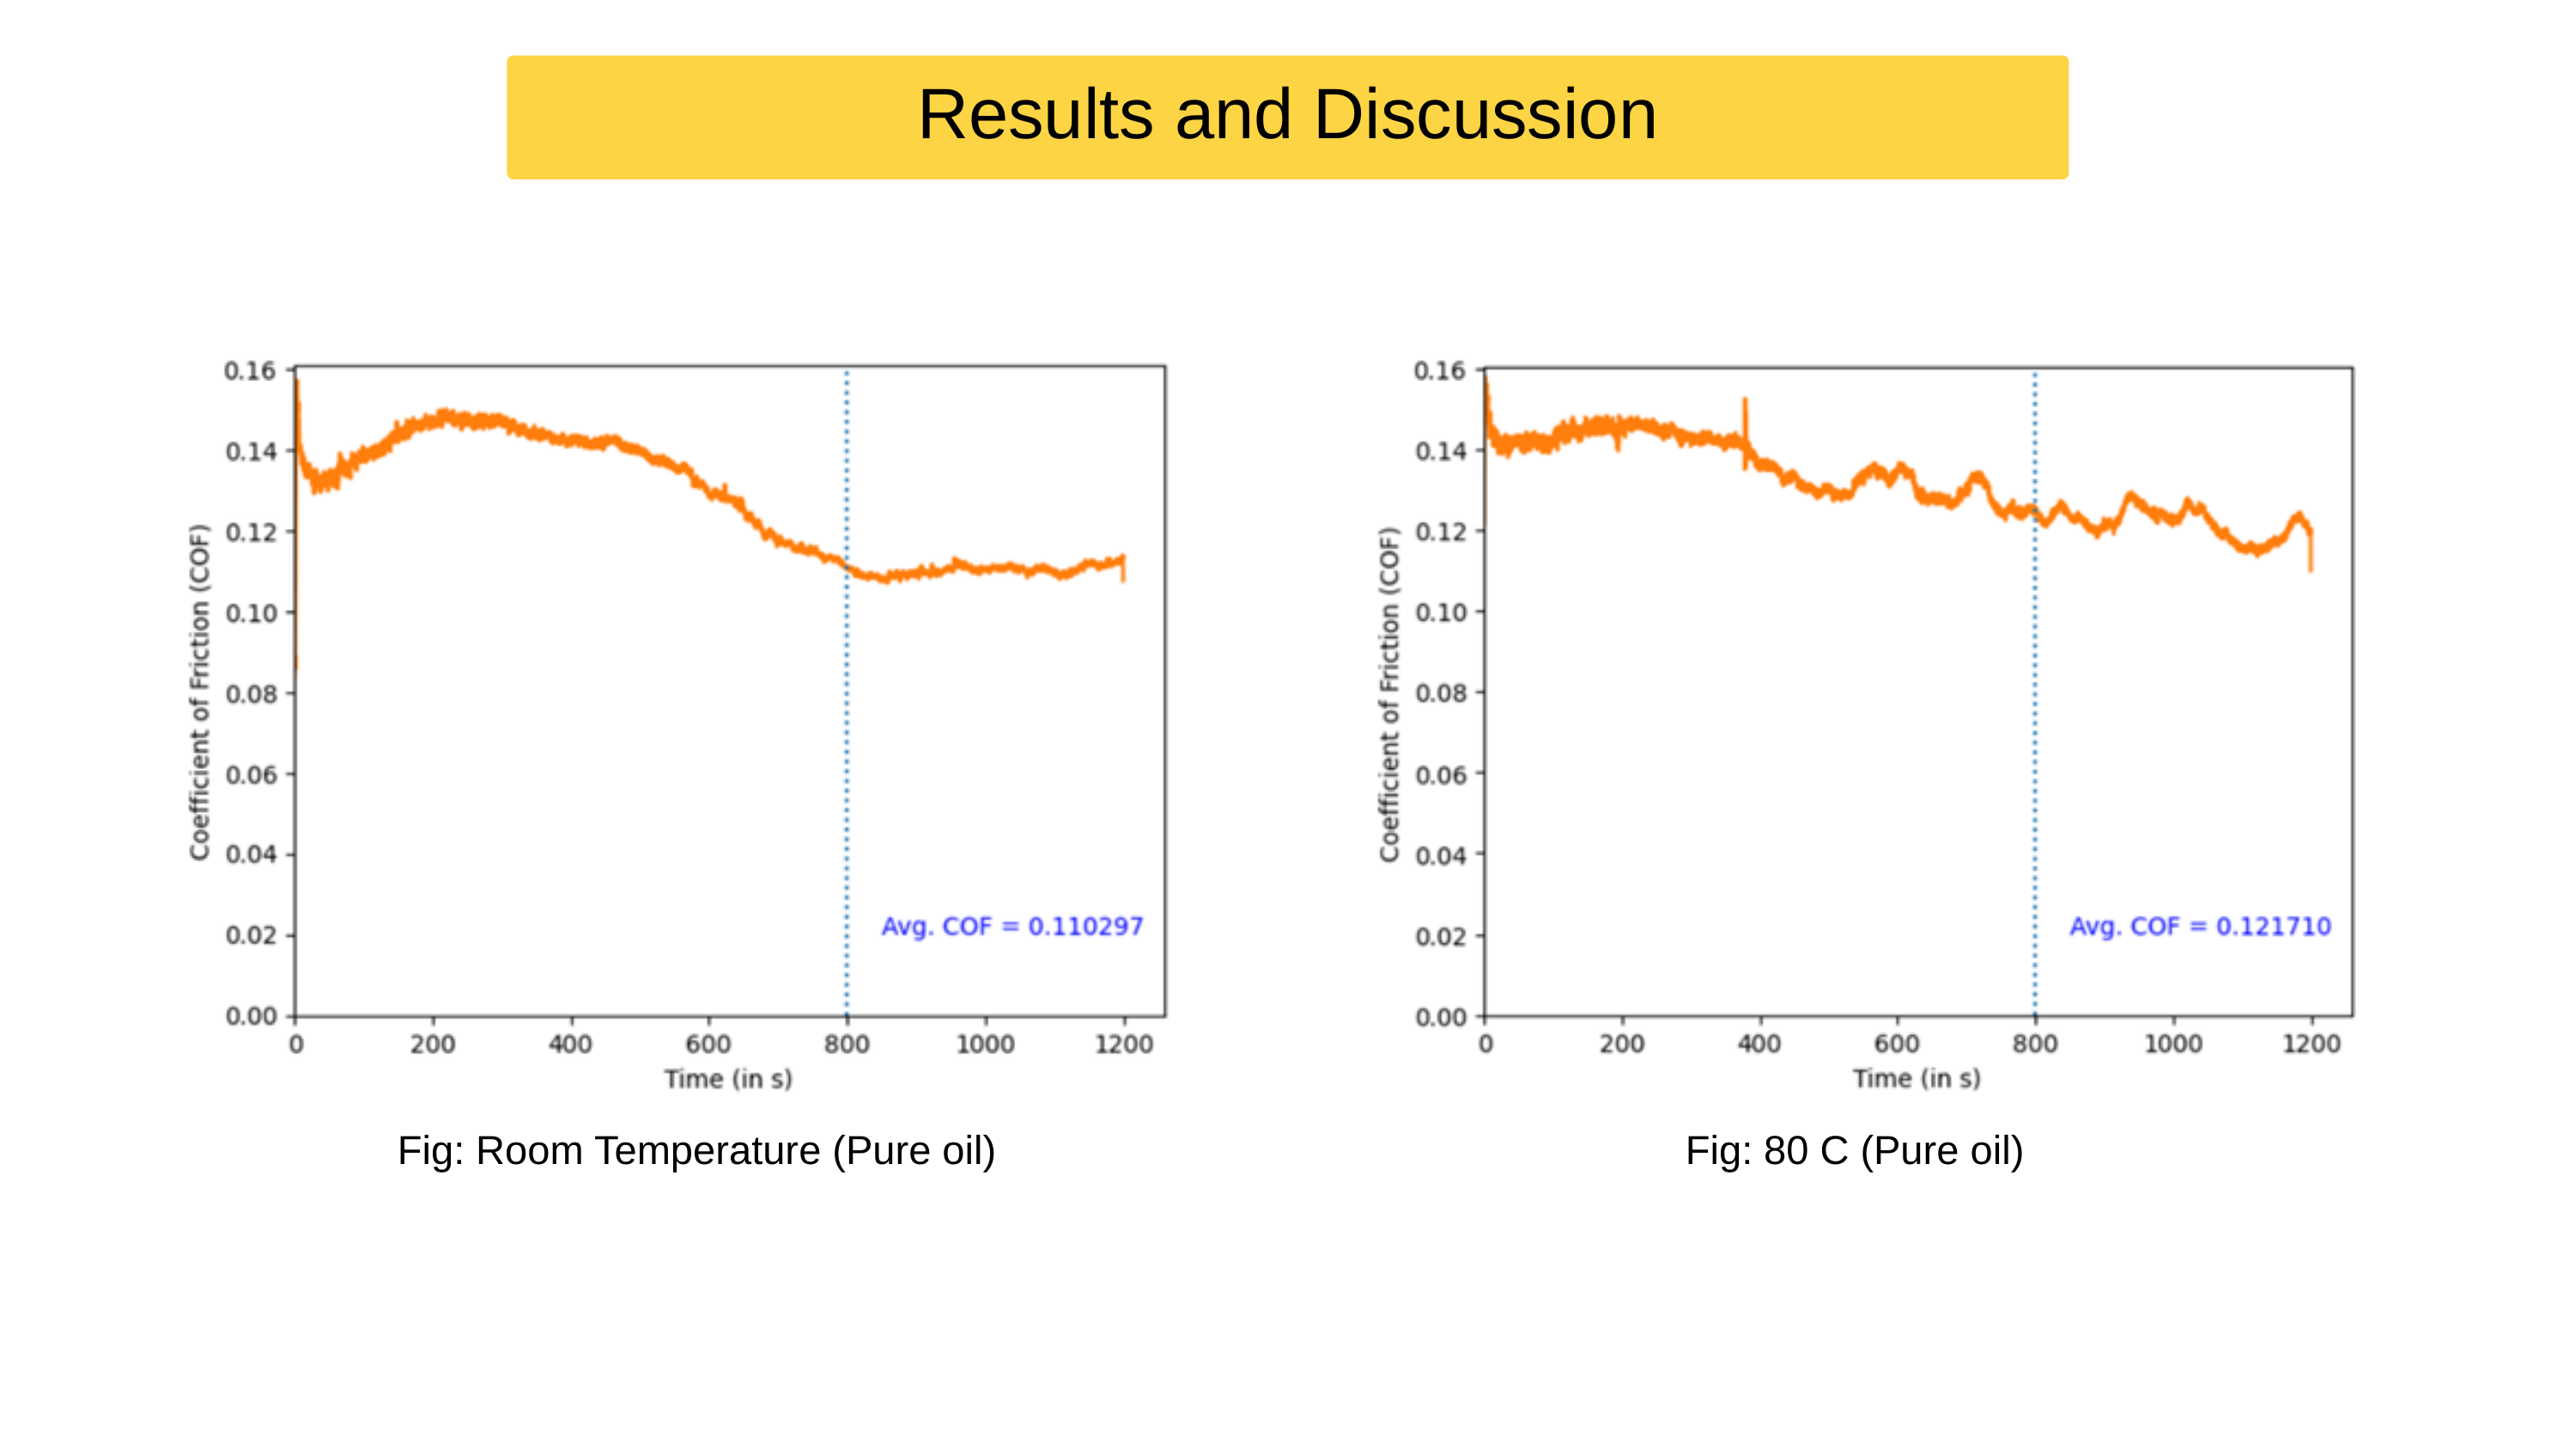

Results and Discussion

Fig: Room Temperature (Pure oil)

Fig: 80 C (Pure oil)